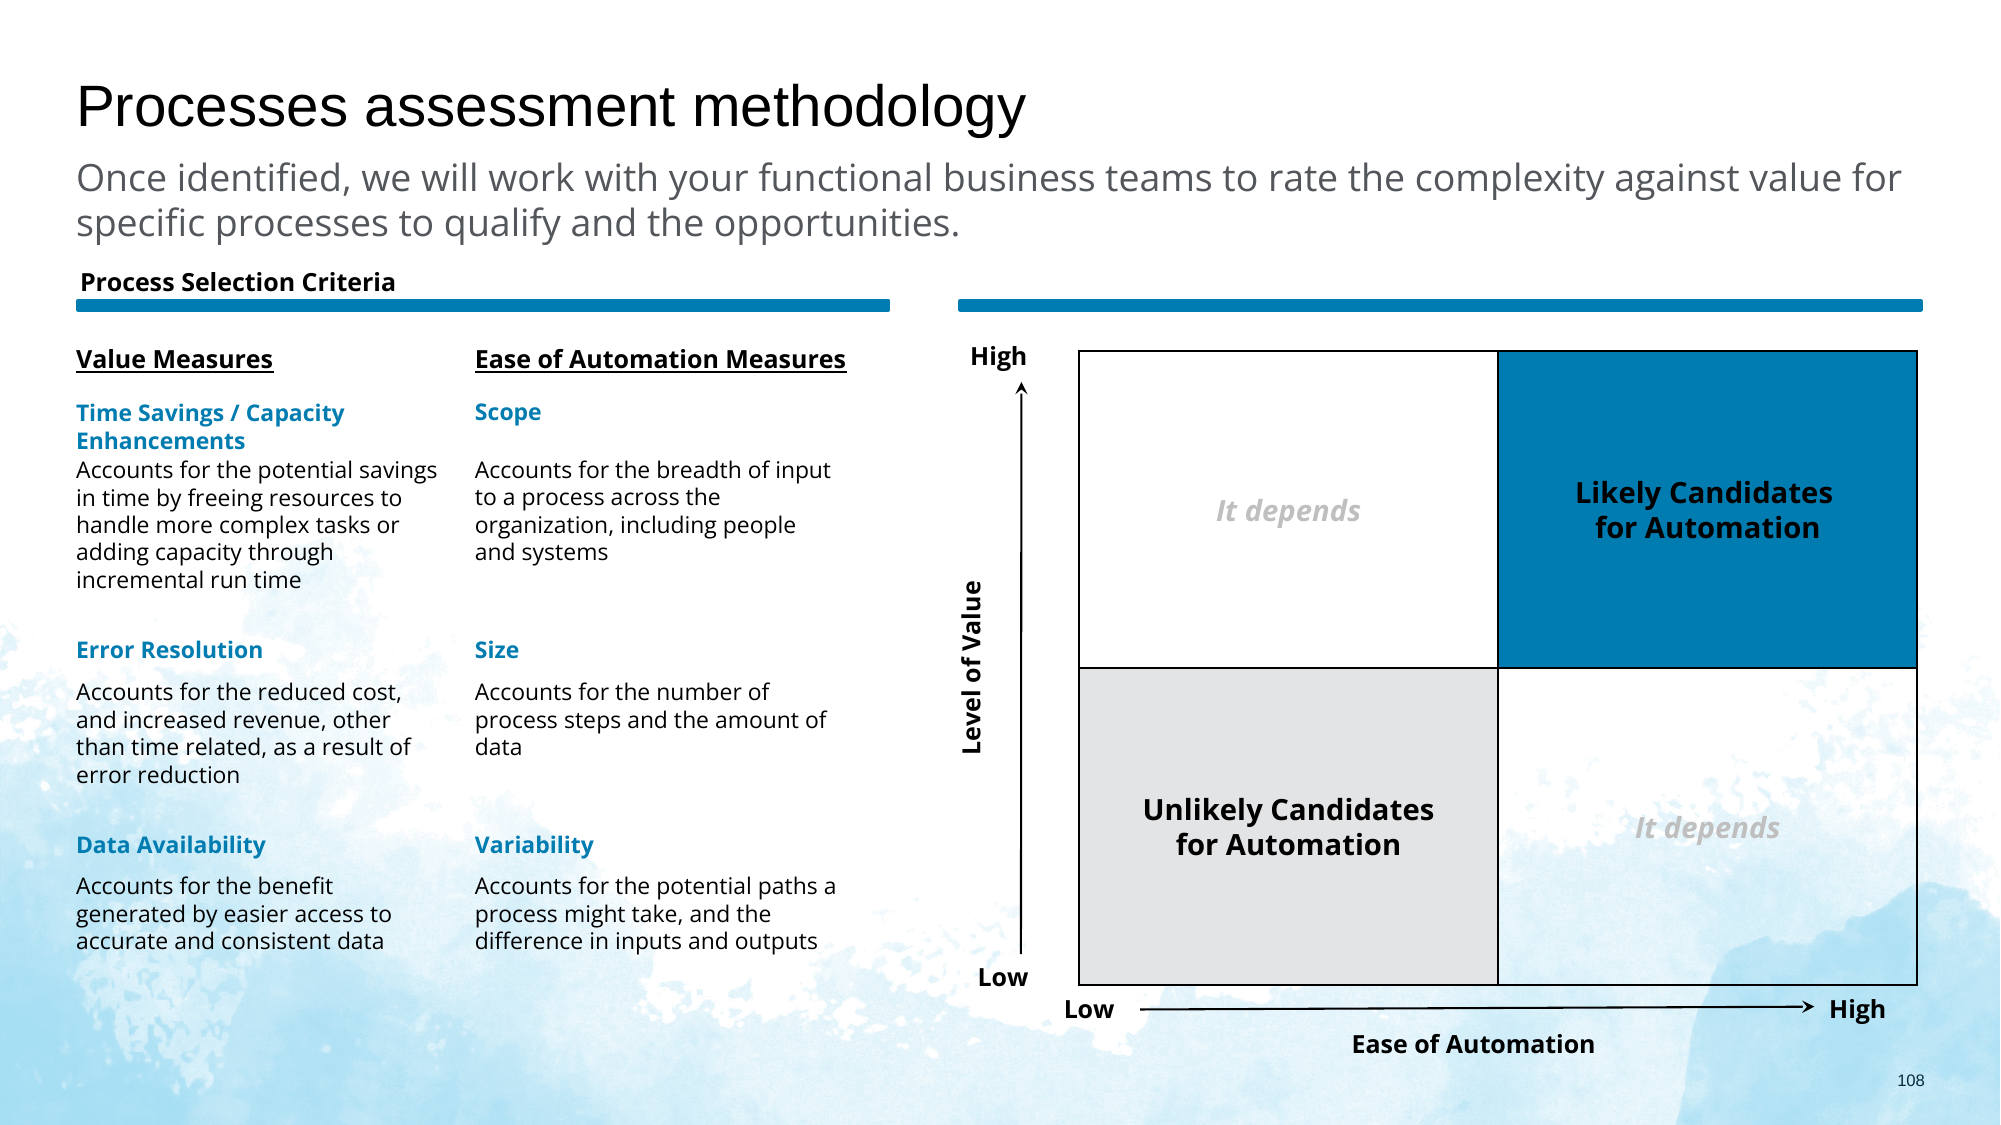

# Processes assessment methodology
Once identified, we will work with your functional business teams to rate the complexity against value for specific processes to qualify and the opportunities.
Process Selection Criteria

High
It depends
Likely Candidates
for Automation

Level of Value
Unlikely Candidates
for Automation
It depends
Low
Low
High

Ease of Automation
Value Measures
Ease of Automation Measures
Scope
Time Savings / Capacity Enhancements
Accounts for the potential savings in time by freeing resources to handle more complex tasks or adding capacity through incremental run time
Accounts for the breadth of input to a process across the organization, including people and systems
Error Resolution
Size
Accounts for the reduced cost, and increased revenue, other than time related, as a result of error reduction
Accounts for the number of process steps and the amount of data
Data Availability
Variability
Accounts for the benefit generated by easier access to accurate and consistent data
Accounts for the potential paths a process might take, and the difference in inputs and outputs